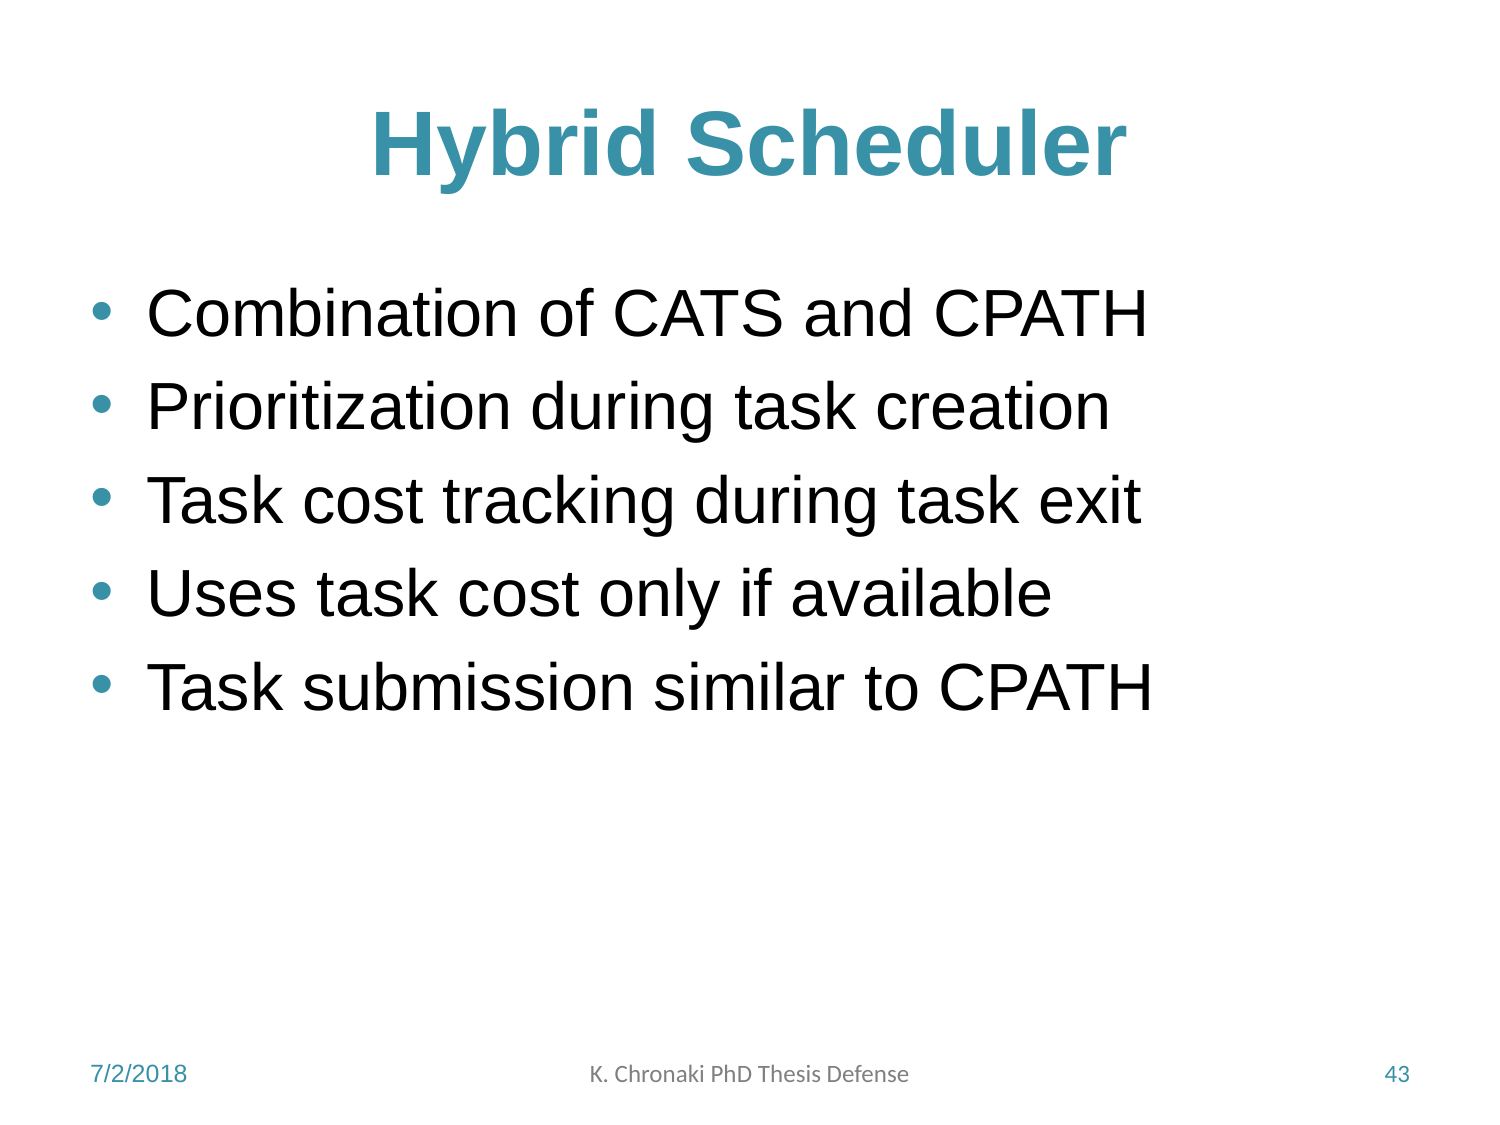

# Hybrid Scheduler
Combination of CATS and CPATH
Prioritization during task creation
Task cost tracking during task exit
Uses task cost only if available
Task submission similar to CPATH

7/2/2018
K. Chronaki PhD Thesis Defense
43